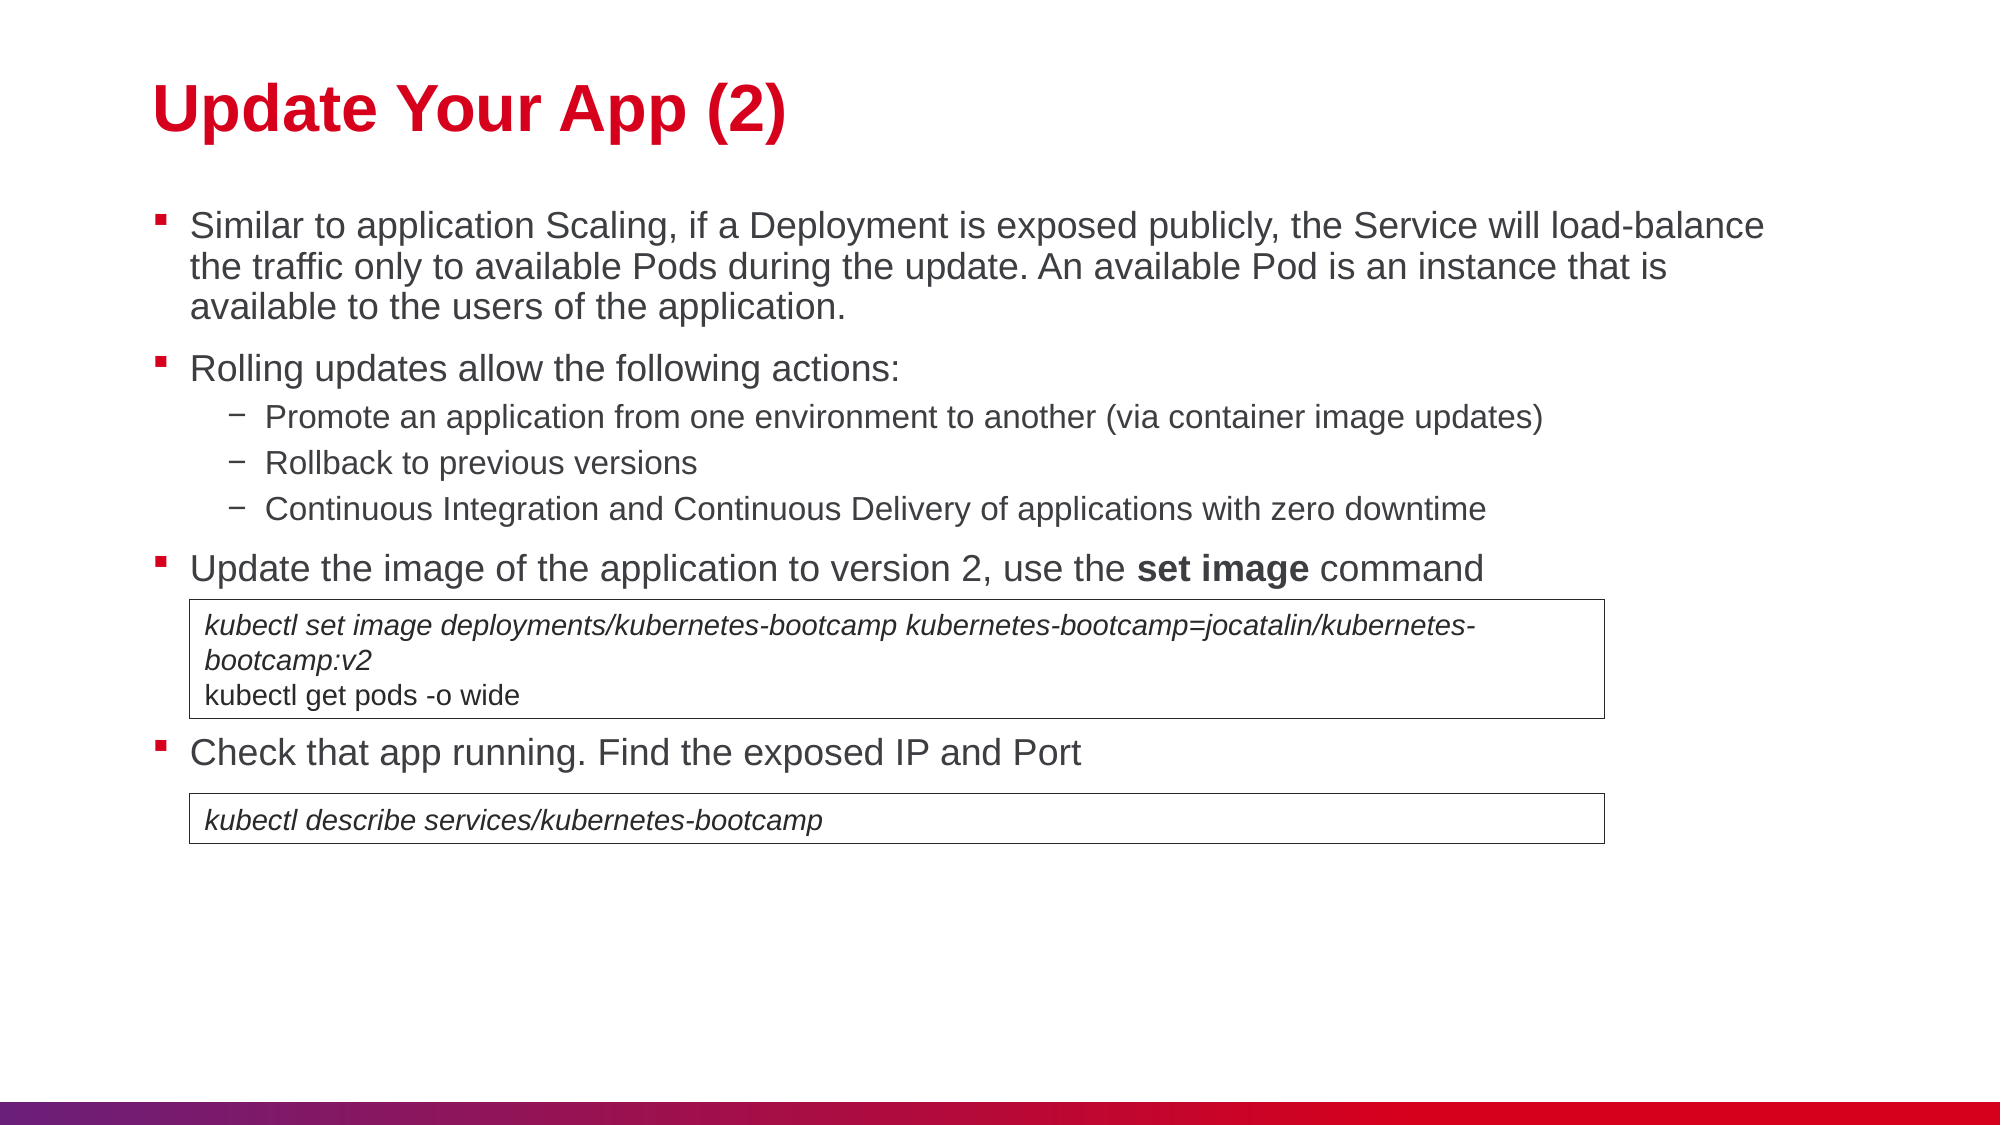

# Update Your App (2)
Similar to application Scaling, if a Deployment is exposed publicly, the Service will load-balance the traffic only to available Pods during the update. An available Pod is an instance that is available to the users of the application.
Rolling updates allow the following actions:
Promote an application from one environment to another (via container image updates)
Rollback to previous versions
Continuous Integration and Continuous Delivery of applications with zero downtime
Update the image of the application to version 2, use the set image command

Check that app running. Find the exposed IP and Port
kubectl set image deployments/kubernetes-bootcamp kubernetes-bootcamp=jocatalin/kubernetes-bootcamp:v2
kubectl get pods -o wide
kubectl describe services/kubernetes-bootcamp